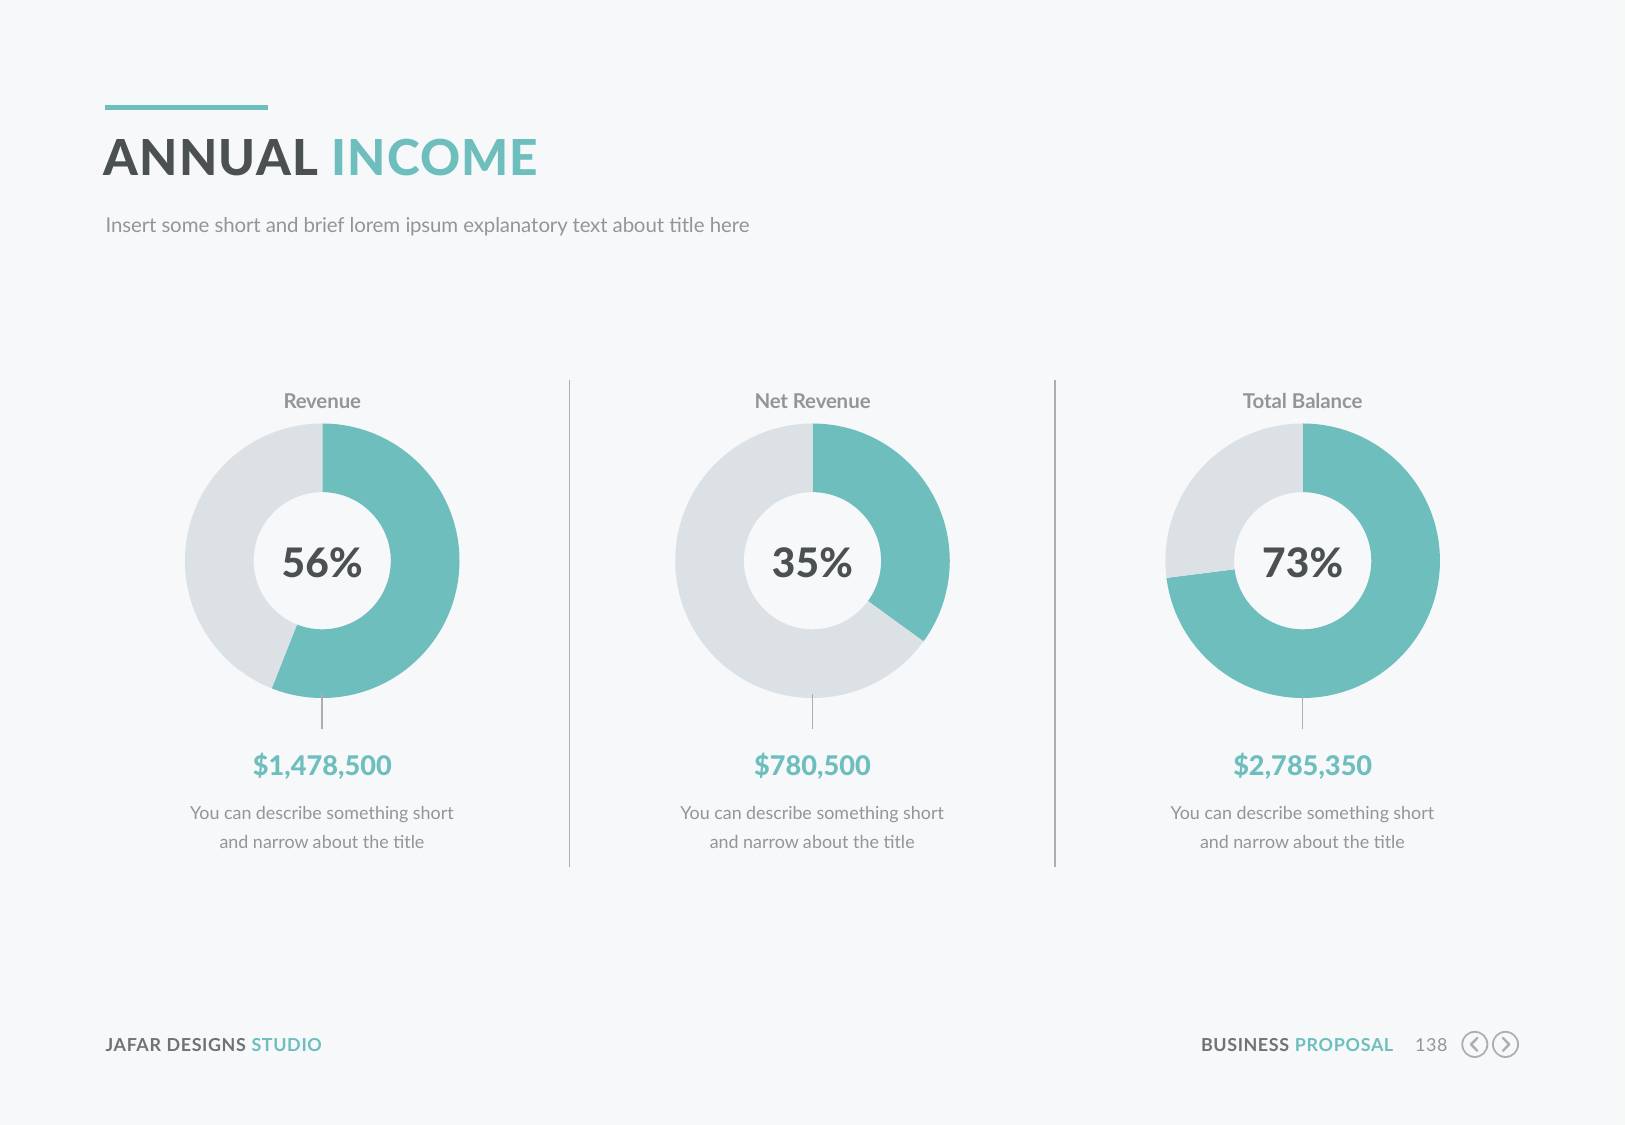

Annual Income
Insert some short and brief lorem ipsum explanatory text about title here
Revenue
Net Revenue
Total Balance

### Chart

| Category | Sales |
|---|---|
| 1st Qtr | 56.0 |
| 2nd Qtr | 44.0 |

### Chart

| Category | Sales |
|---|---|
| 1st Qtr | 35.0 |
| 2nd Qtr | 65.0 |

### Chart

| Category | Sales |
|---|---|
| 1st Qtr | 73.0 |
| 2nd Qtr | 27.0 |
56%
35%
73%
$1,478,500
$780,500
$2,785,350
You can describe something short and narrow about the title
You can describe something short and narrow about the title
You can describe something short and narrow about the title